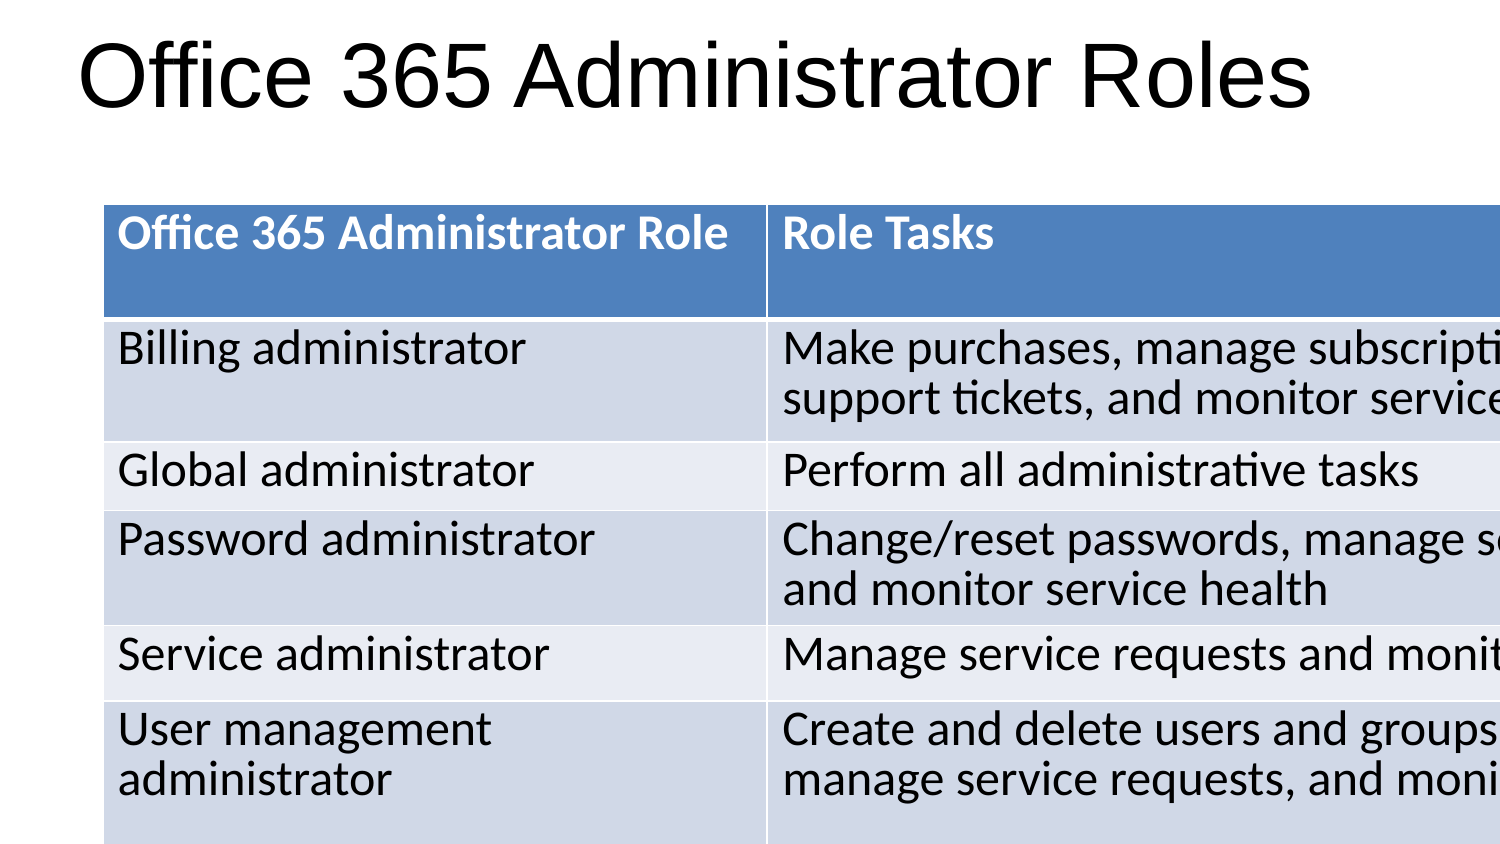

# Office 365 Administrator Roles
| Office 365 Administrator Role | Role Tasks |
| --- | --- |
| Billing administrator | Make purchases, manage subscriptions, manage support tickets, and monitor service health |
| Global administrator | Perform all administrative tasks |
| Password administrator | Change/reset passwords, manage service requests, and monitor service health |
| Service administrator | Manage service requests and monitor service health |
| User management administrator | Create and delete users and groups, reset passwords, manage service requests, and monitor service health |